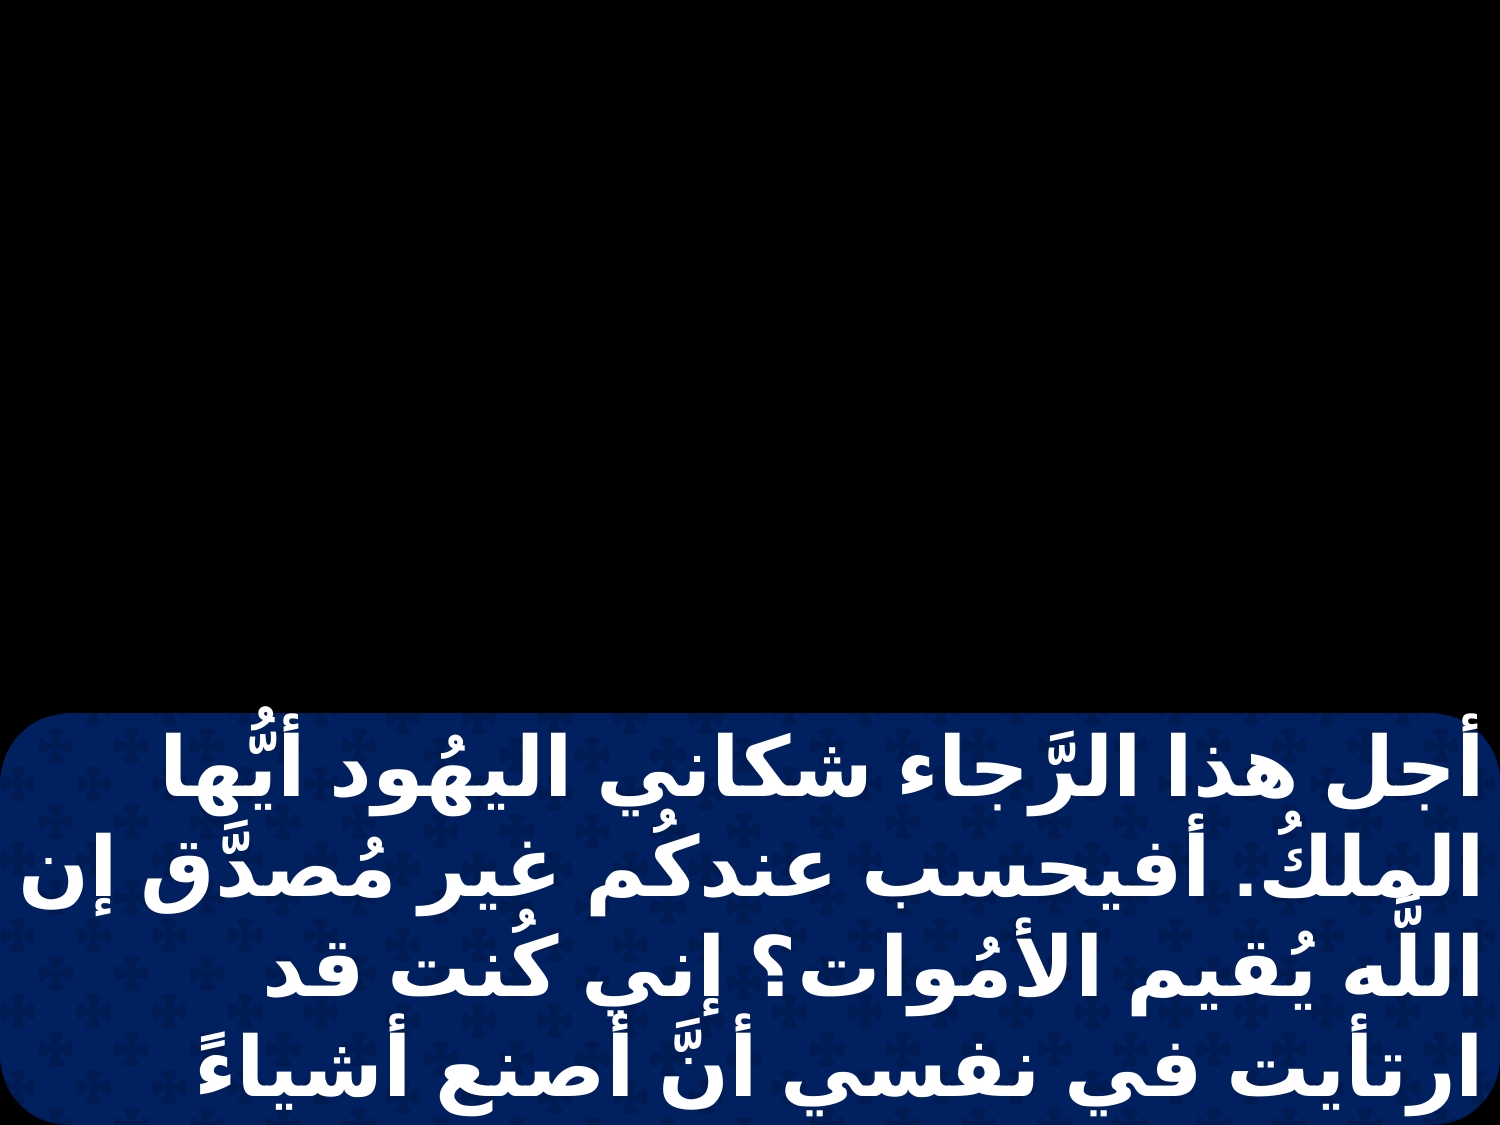

أجل هذا الرَّجاء شكاني اليهُود أيُّها الملكُ. أفيحسب عندكُم غير مُصدَّق إن اللَّه يُقيم الأمُوات؟ إني كُنت قد ارتأيت في نفسي أنَّ أصنع أشياءً كثيرةً مضادةً لاسم يسوع الناصريِّ. وقد